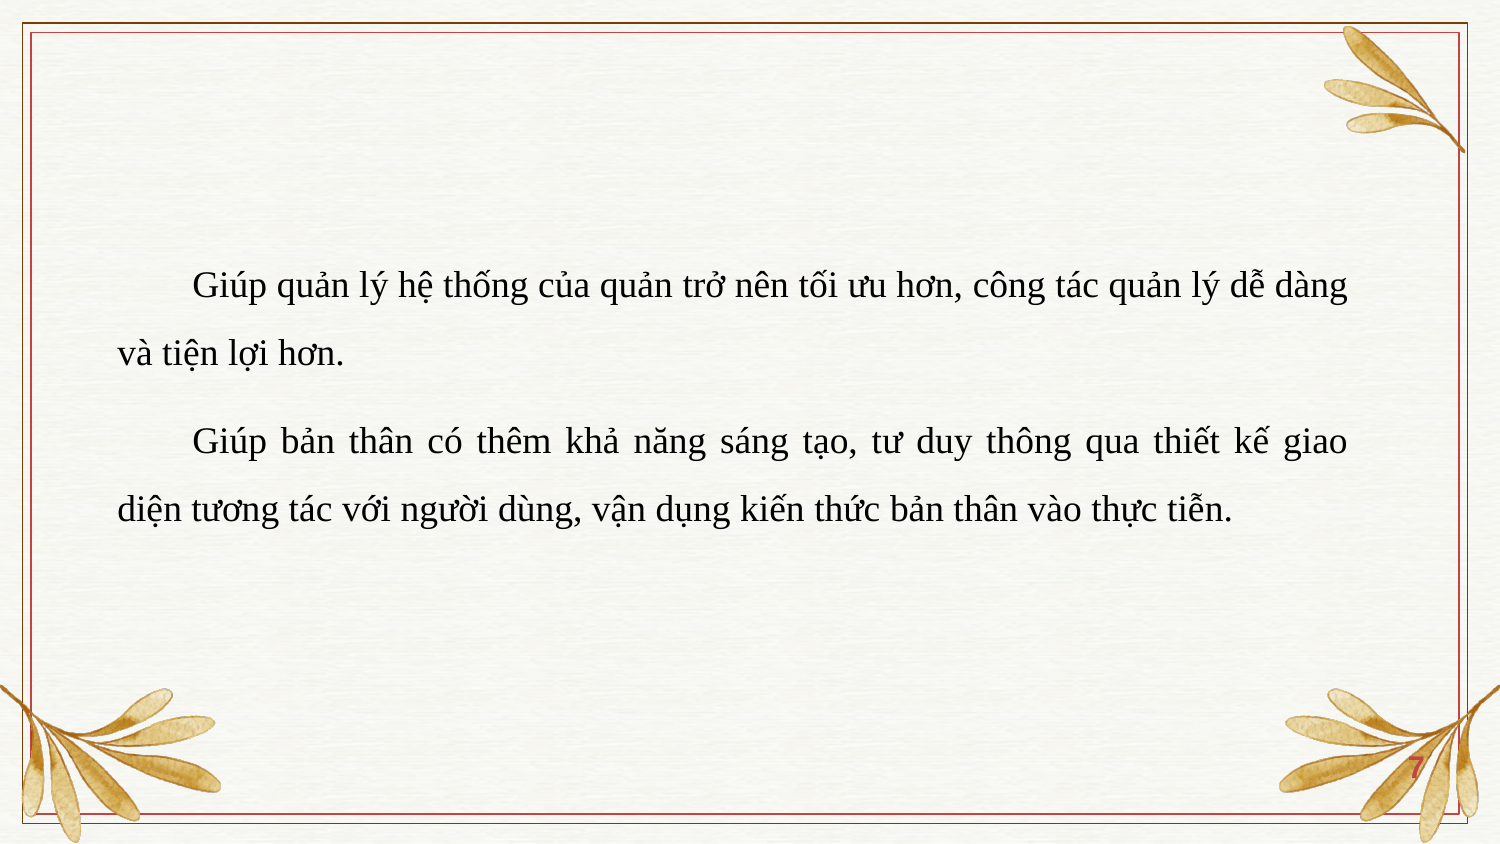

Giúp quản lý hệ thống của quản trở nên tối ưu hơn, công tác quản lý dễ dàng và tiện lợi hơn.
Giúp bản thân có thêm khả năng sáng tạo, tư duy thông qua thiết kế giao diện tương tác với người dùng, vận dụng kiến thức bản thân vào thực tiễn.
7